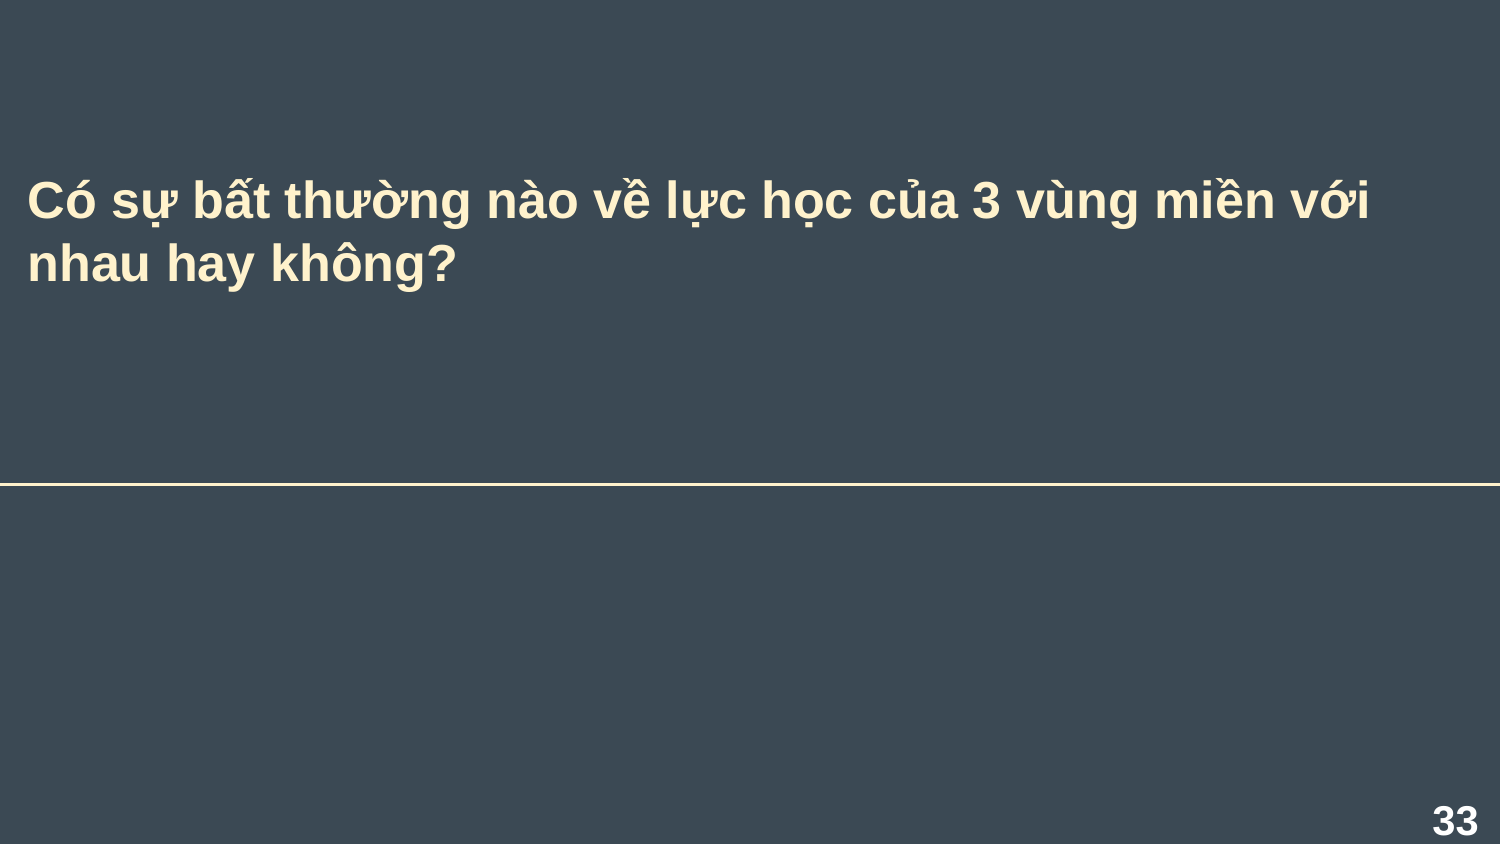

Có sự bất thường nào về lực học của 3 vùng miền với nhau hay không?
33